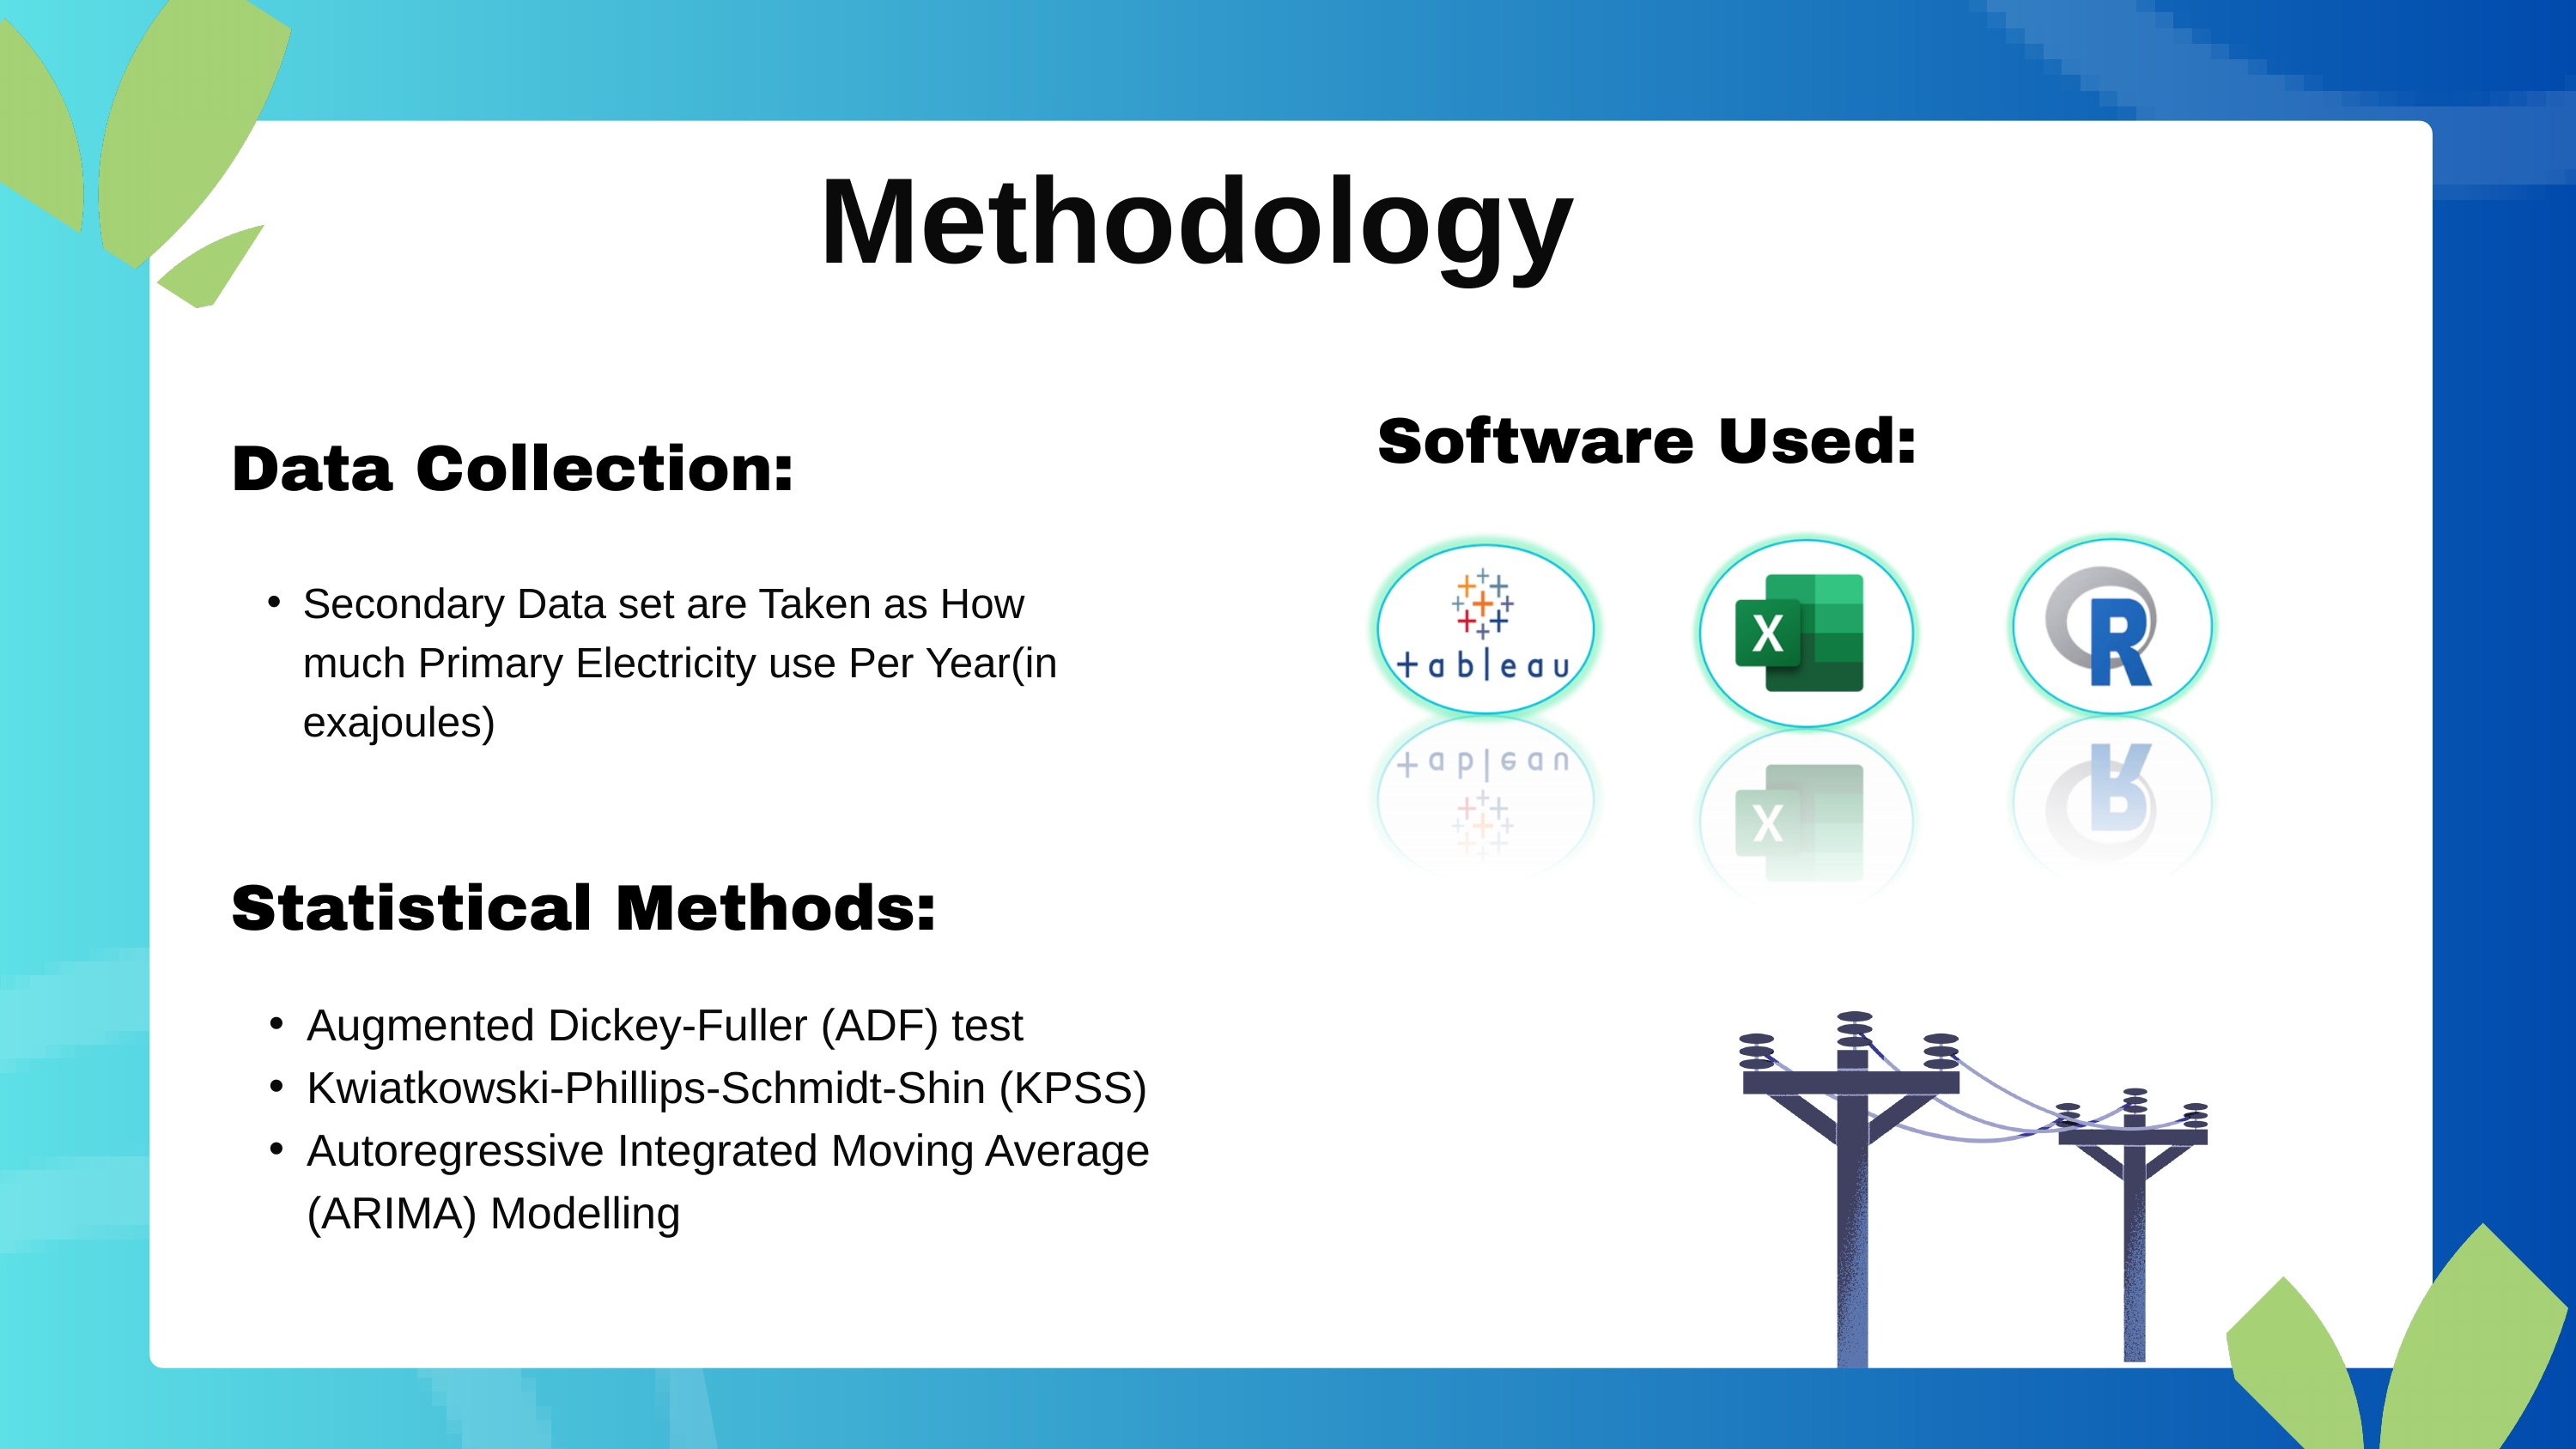

Methodology

Software Used:

Data Collection:
Secondary Data set are Taken as How much Primary Electricity use Per Year(in exajoules)
Statistical Methods:
Augmented Dickey-Fuller (ADF) test
Kwiatkowski-Phillips-Schmidt-Shin (KPSS)
Autoregressive Integrated Moving Average (ARIMA) Modelling